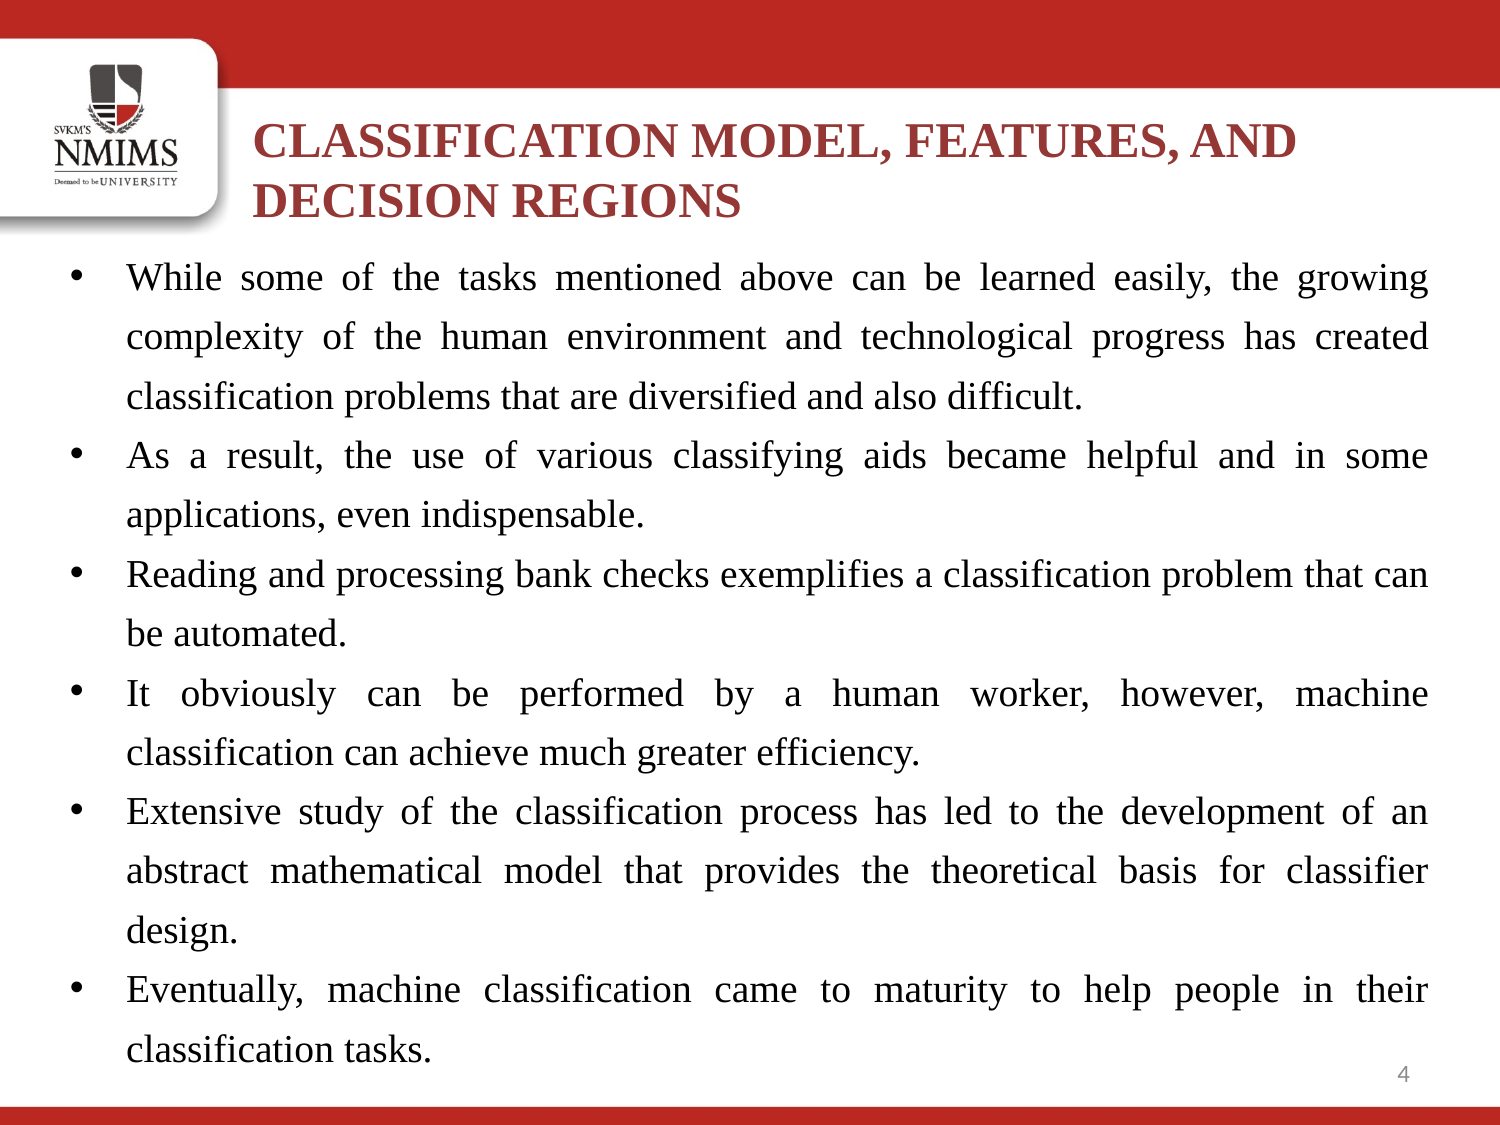

CLASSIFICATION MODEL, FEATURES, AND
DECISION REGIONS
While some of the tasks mentioned above can be learned easily, the growing complexity of the human environment and technological progress has created classification problems that are diversified and also difficult.
As a result, the use of various classifying aids became helpful and in some applications, even indispensable.
Reading and processing bank checks exemplifies a classification problem that can be automated.
It obviously can be performed by a human worker, however, machine classification can achieve much greater efficiency.
Extensive study of the classification process has led to the development of an abstract mathematical model that provides the theoretical basis for classifier design.
Eventually, machine classification came to maturity to help people in their classification tasks.
4